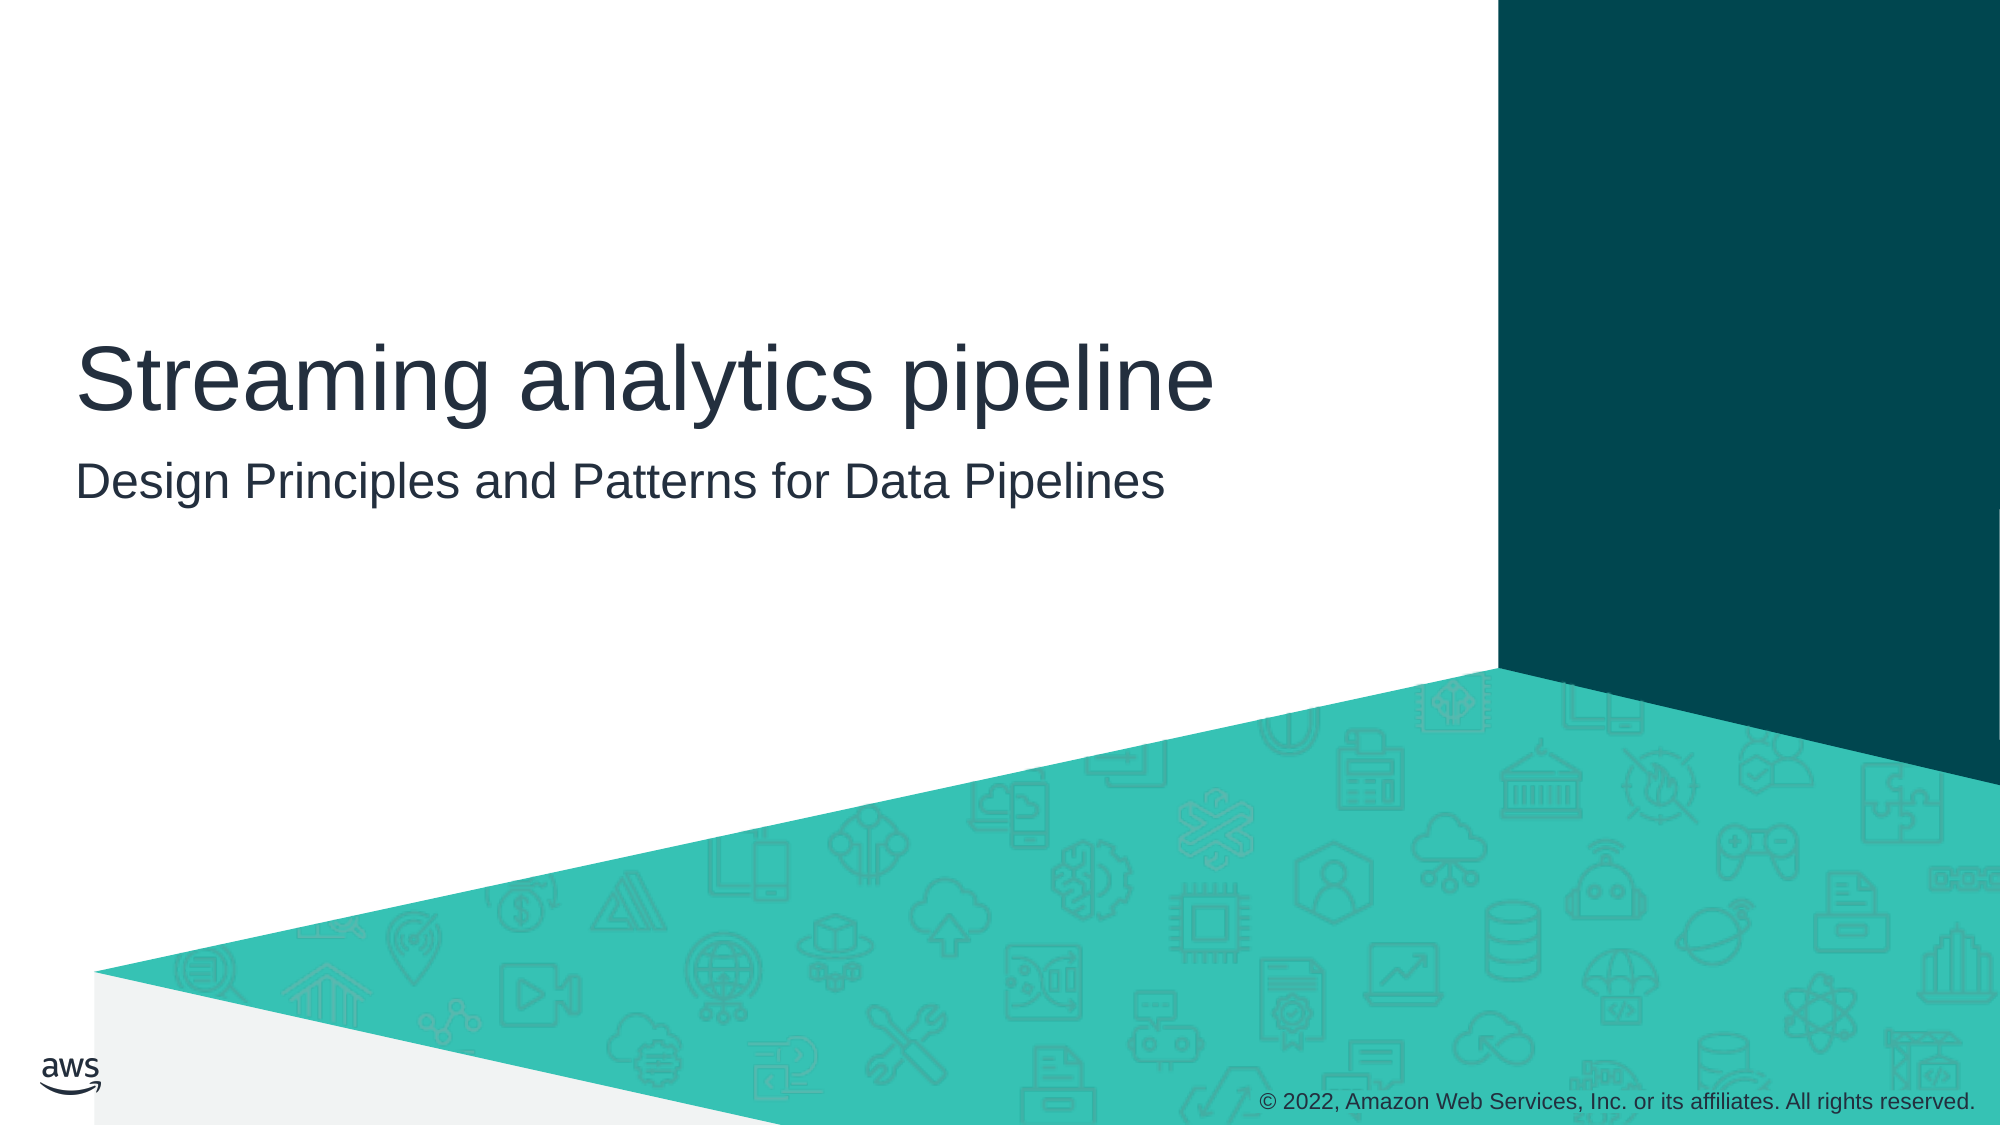

# Streaming analytics pipeline
Design Principles and Patterns for Data Pipelines